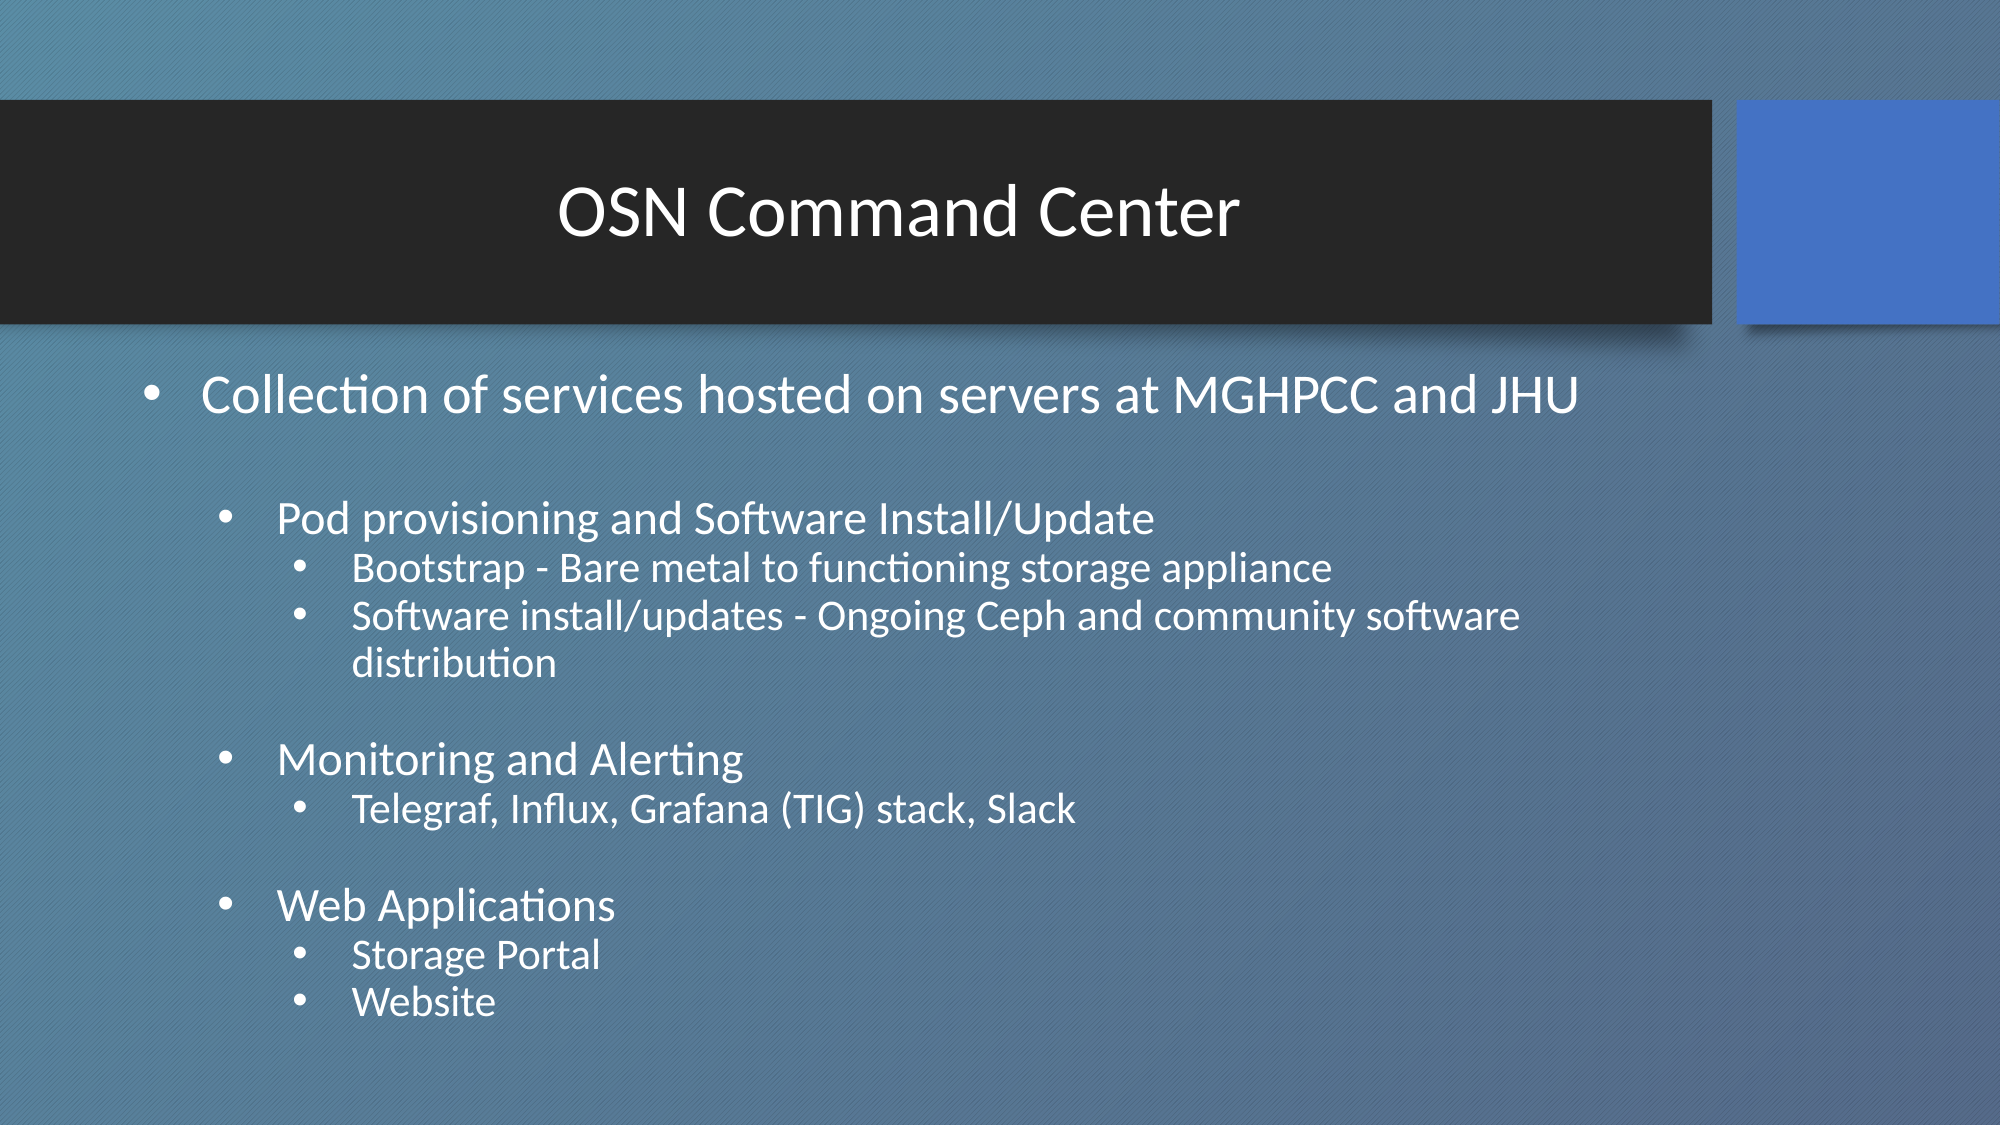

# OSN Command Center
Collection of services hosted on servers at MGHPCC and JHU
Pod provisioning and Software Install/Update
Bootstrap - Bare metal to functioning storage appliance
Software install/updates - Ongoing Ceph and community software distribution
Monitoring and Alerting
Telegraf, Influx, Grafana (TIG) stack, Slack
Web Applications
Storage Portal
Website